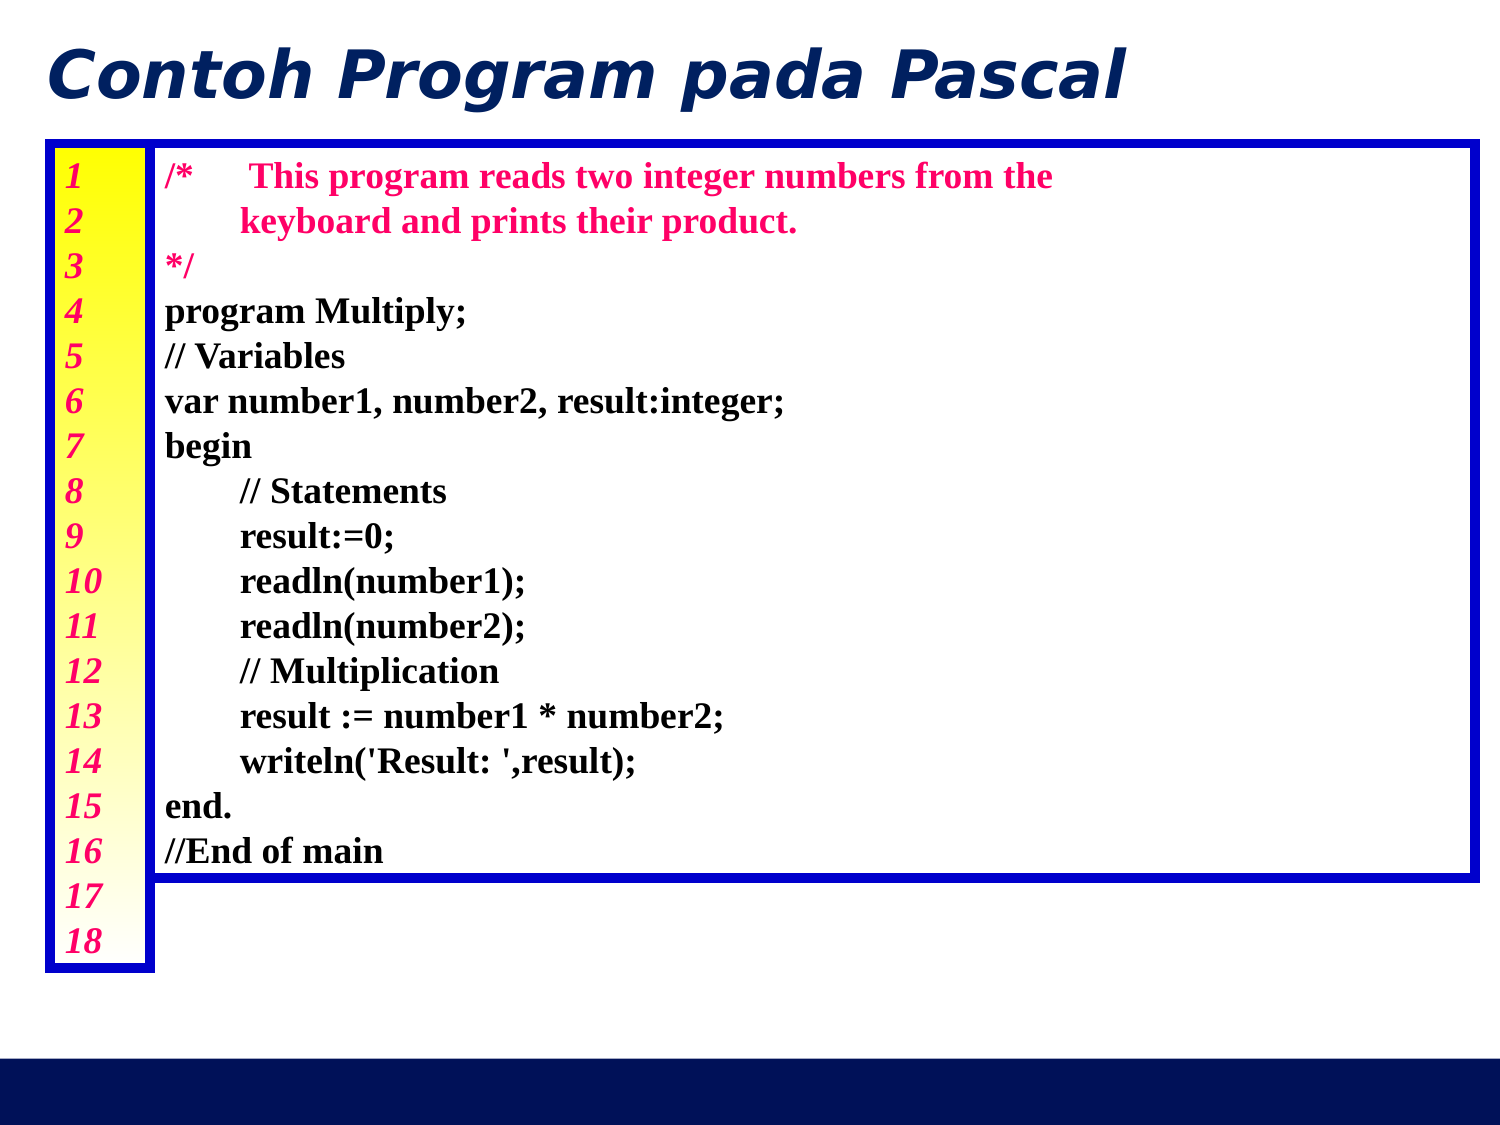

Contoh Program pada Pascal
1
2
3
4
5
6
7
8
9
10
11
12
13
14
15
16
17
18
/*	 This program reads two integer numbers from the
	keyboard and prints their product.
*/
program Multiply;
// Variables
var number1, number2, result:integer;
begin
	// Statements
	result:=0;
	readln(number1);
	readln(number2);
	// Multiplication
	result := number1 * number2;
	writeln('Result: ',result);
end.
//End of main